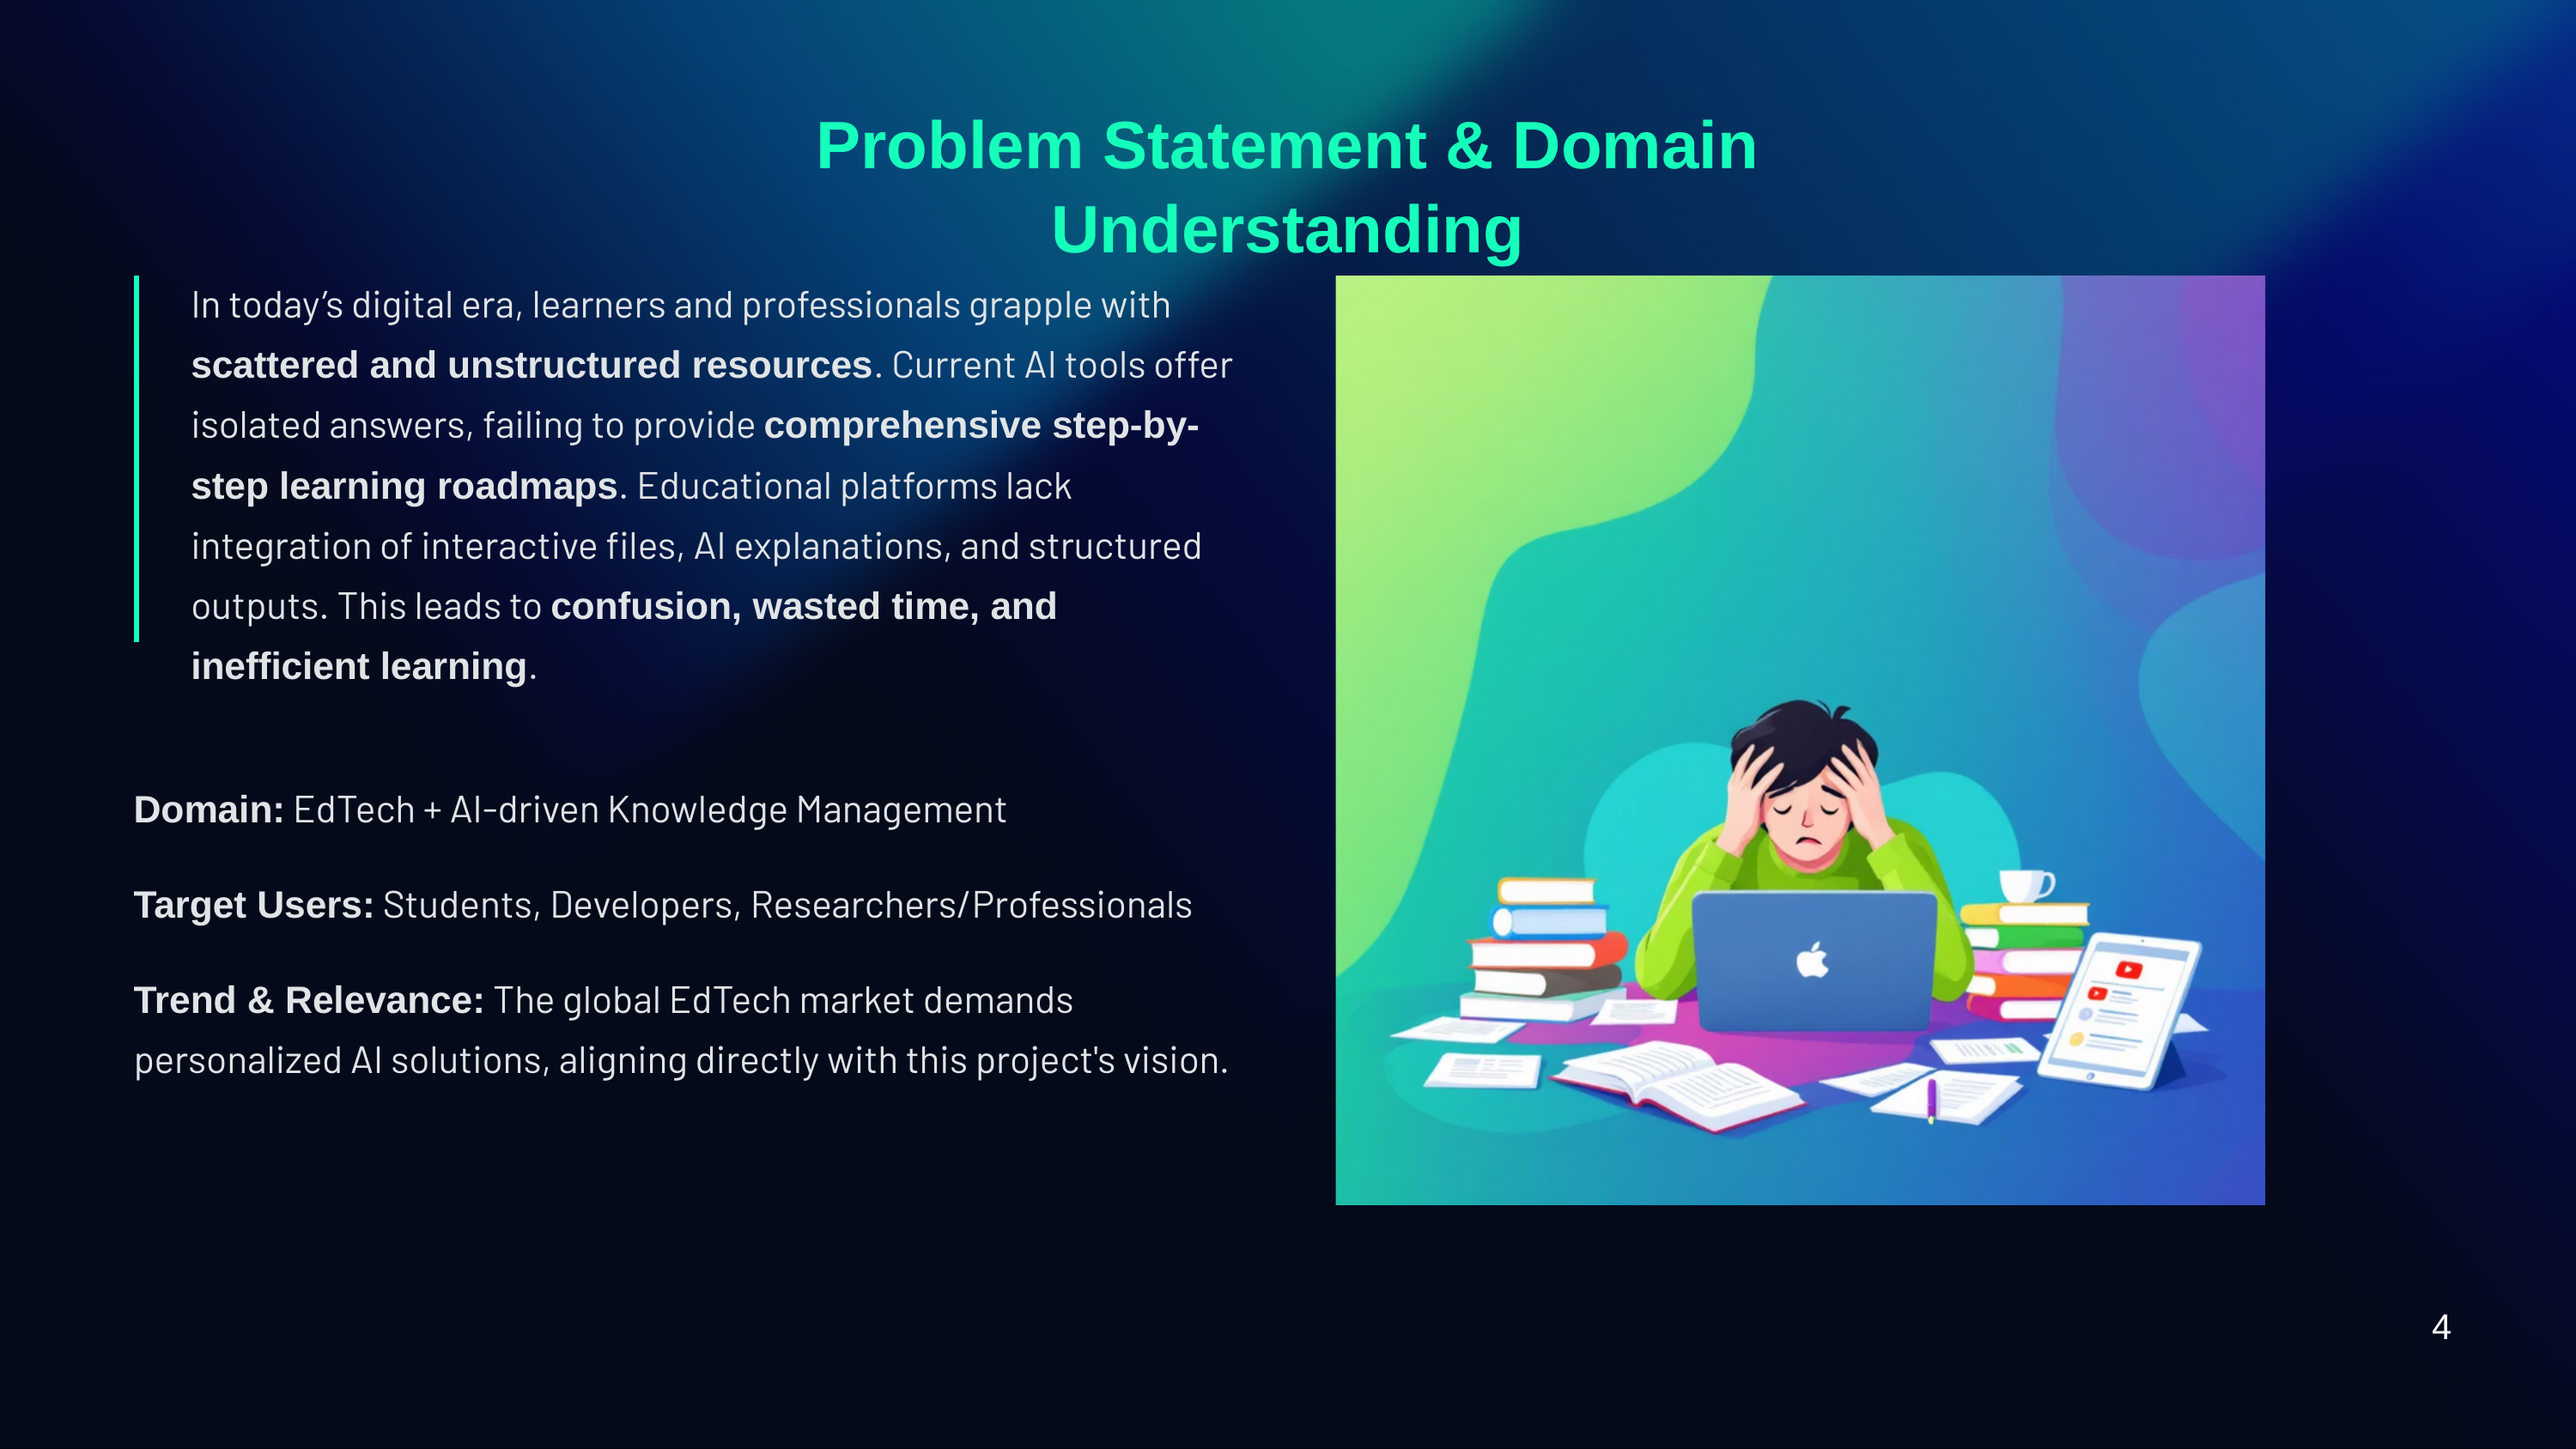

Problem Statement & Domain Understanding
In today’s digital era, learners and professionals grapple with scattered and unstructured resources. Current AI tools offer isolated answers, failing to provide comprehensive step-by-step learning roadmaps. Educational platforms lack integration of interactive files, AI explanations, and structured outputs. This leads to confusion, wasted time, and inefficient learning.

Domain: EdTech + AI-driven Knowledge Management
Target Users: Students, Developers, Researchers/Professionals
Trend & Relevance: The global EdTech market demands personalized AI solutions, aligning directly with this project's vision.
4